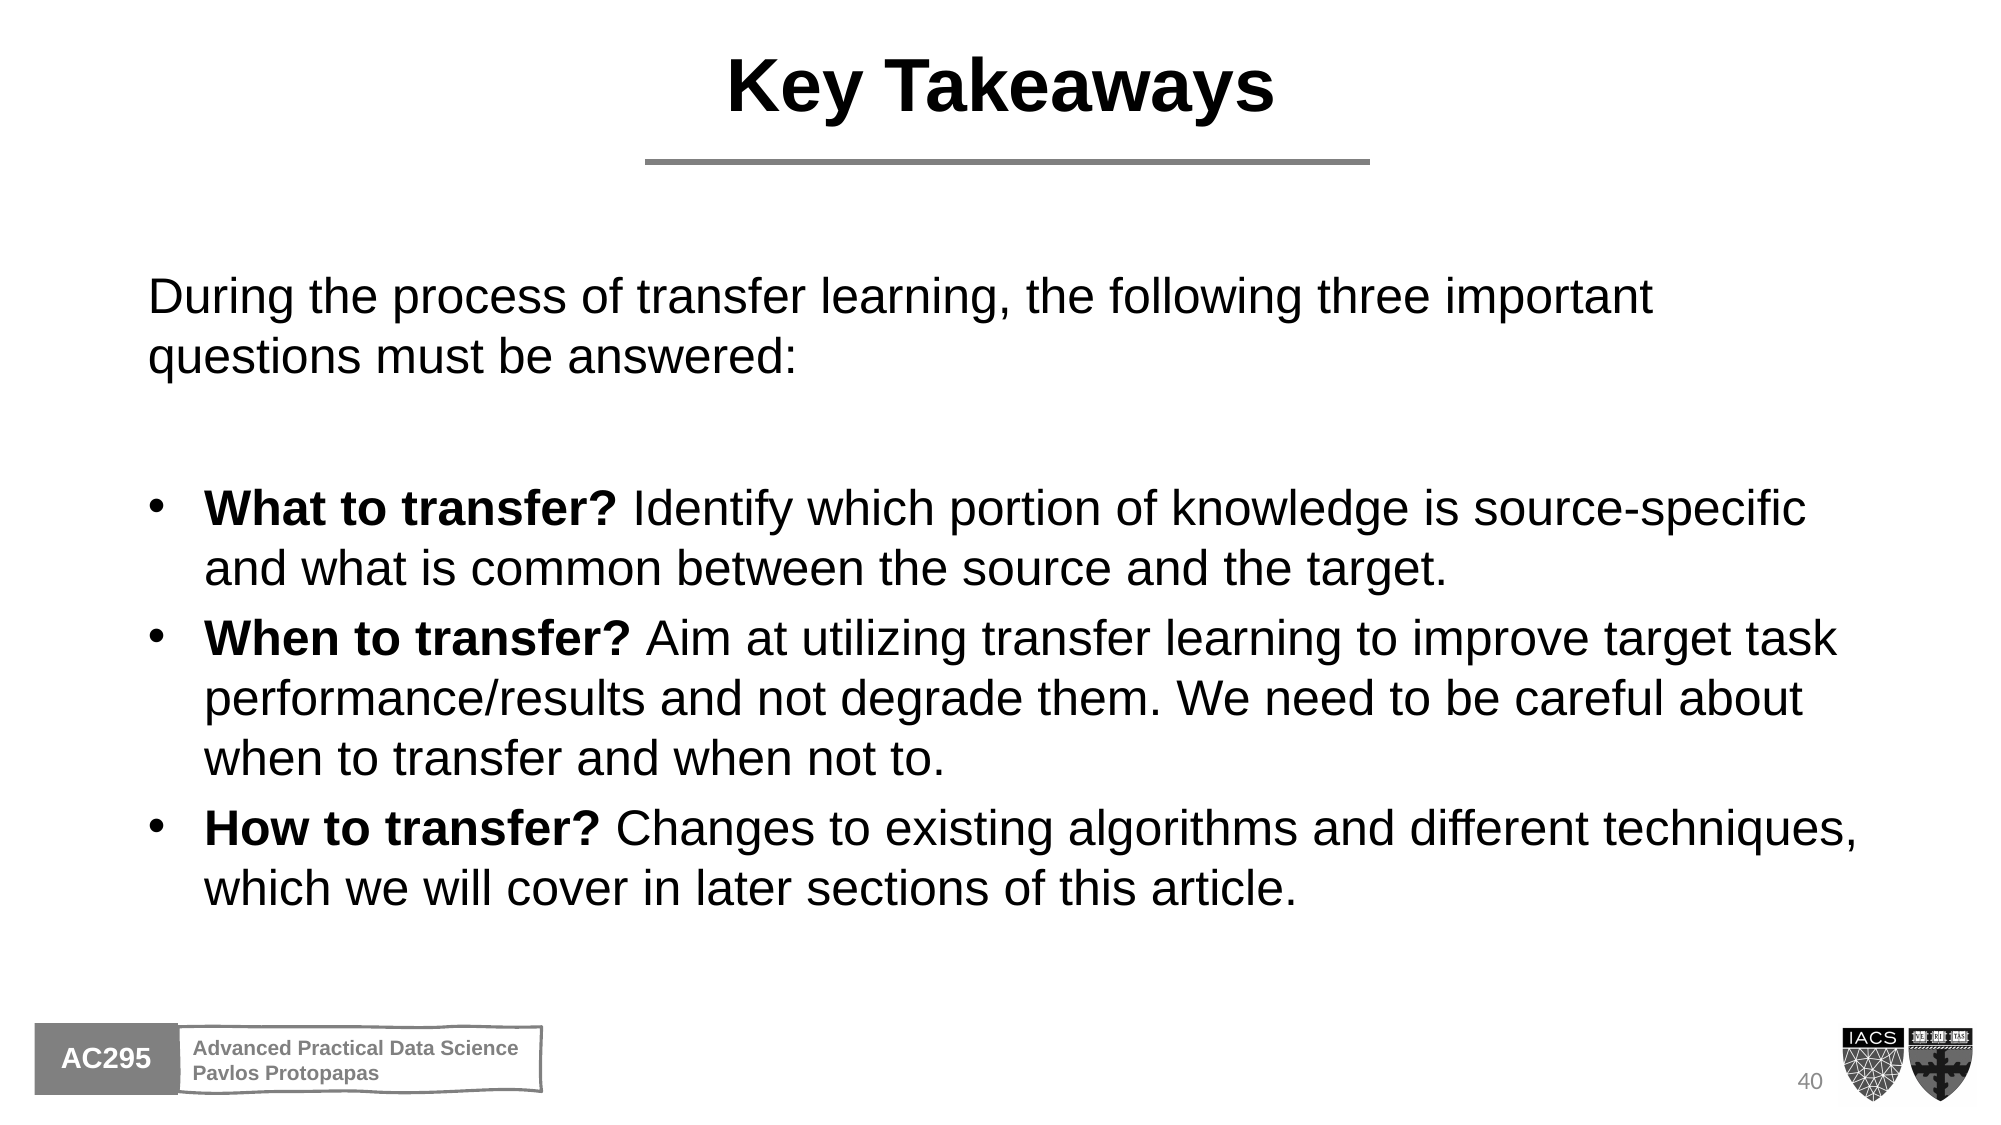

Key Takeaways

During the process of transfer learning, the following three important questions must be answered:

What to transfer? Identify which portion of knowledge is source-specific and what is common between the source and the target.
When to transfer? Aim at utilizing transfer learning to improve target task performance/results and not degrade them. We need to be careful about when to transfer and when not to.
How to transfer? Changes to existing algorithms and different techniques, which we will cover in later sections of this article.